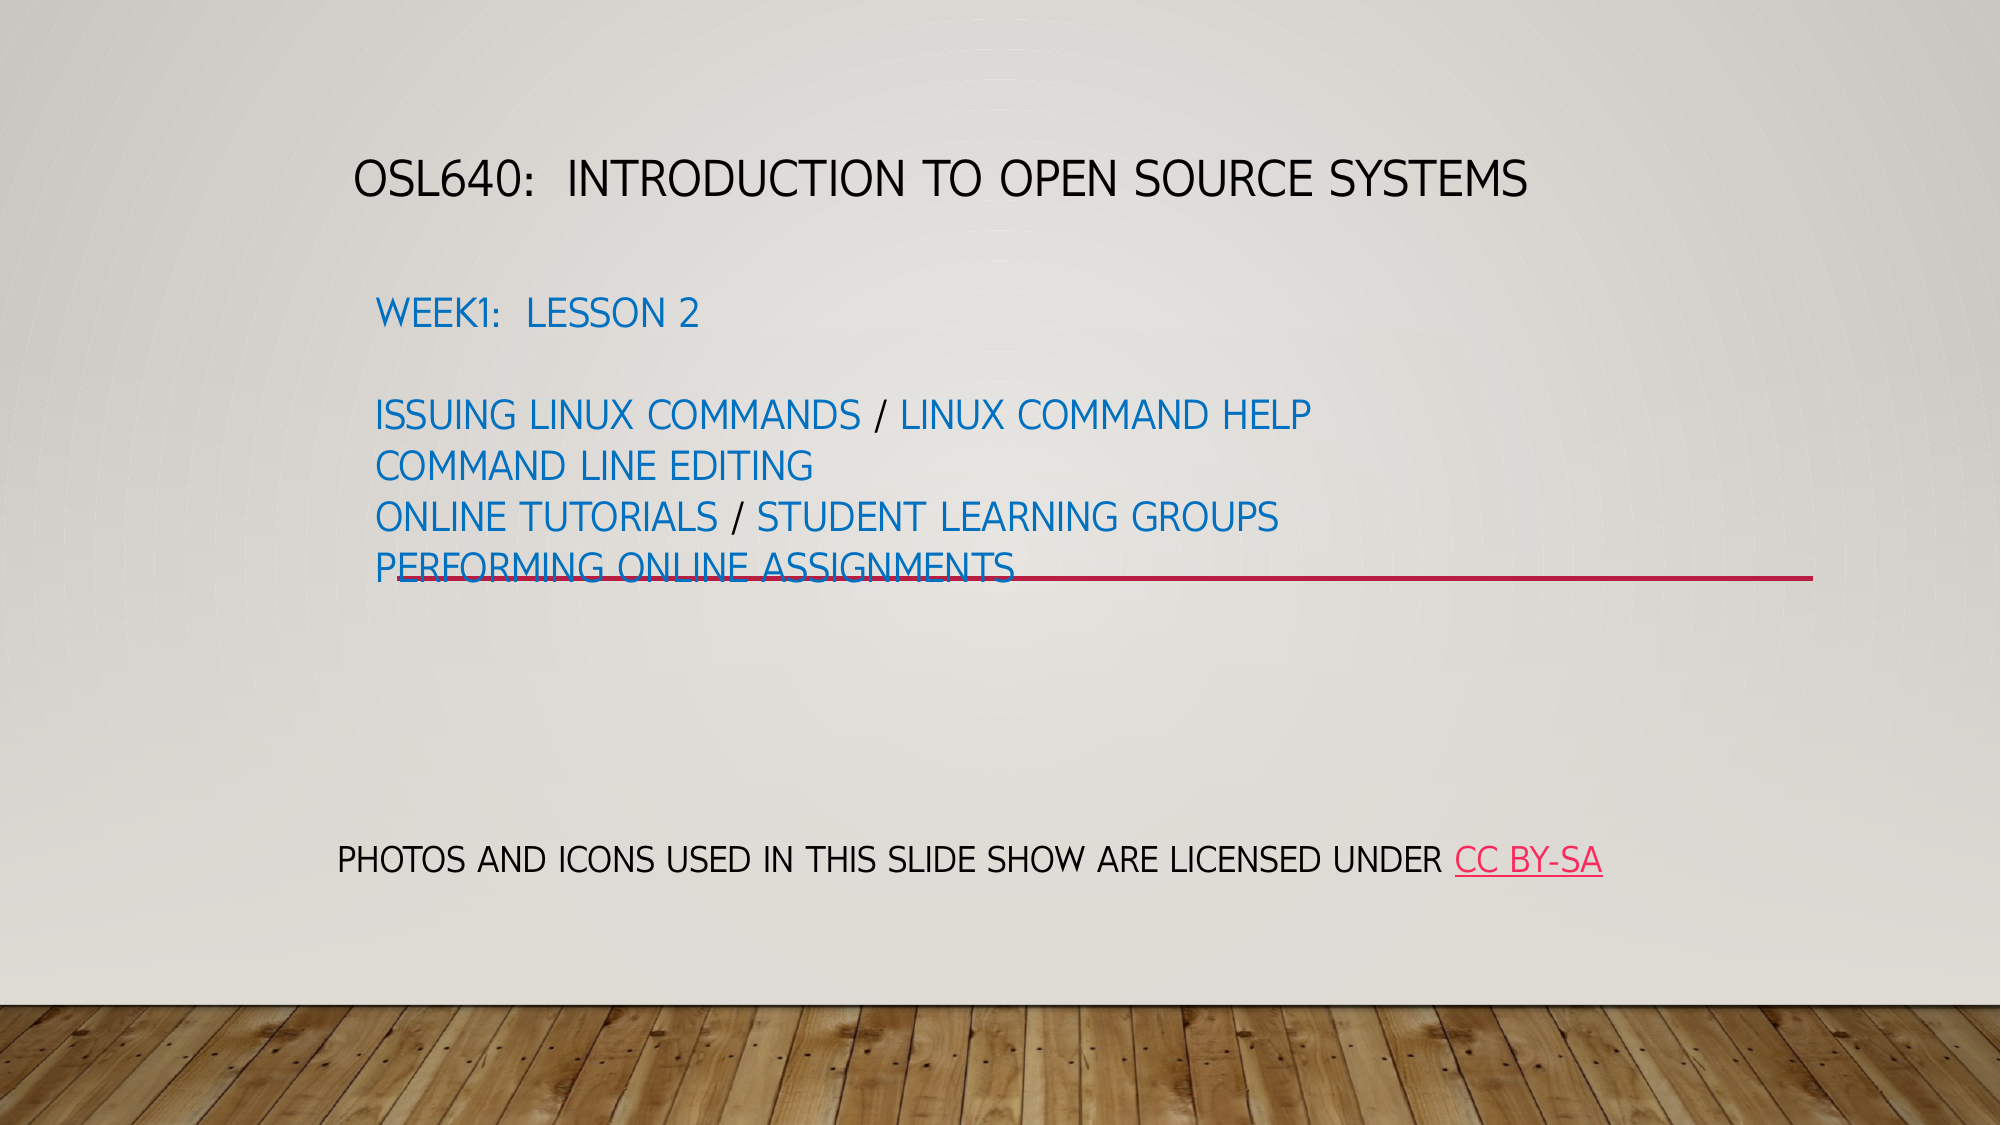

# OSL640:  Introduction to open source systems Week1:  lesson 2 issuing Linux commands / Linux command help command line editing ONLINE tutorials / Student Learning groups performing online ASSIGNMENTS
Photos and icons used in this slide show are licensed under CC BY-SA